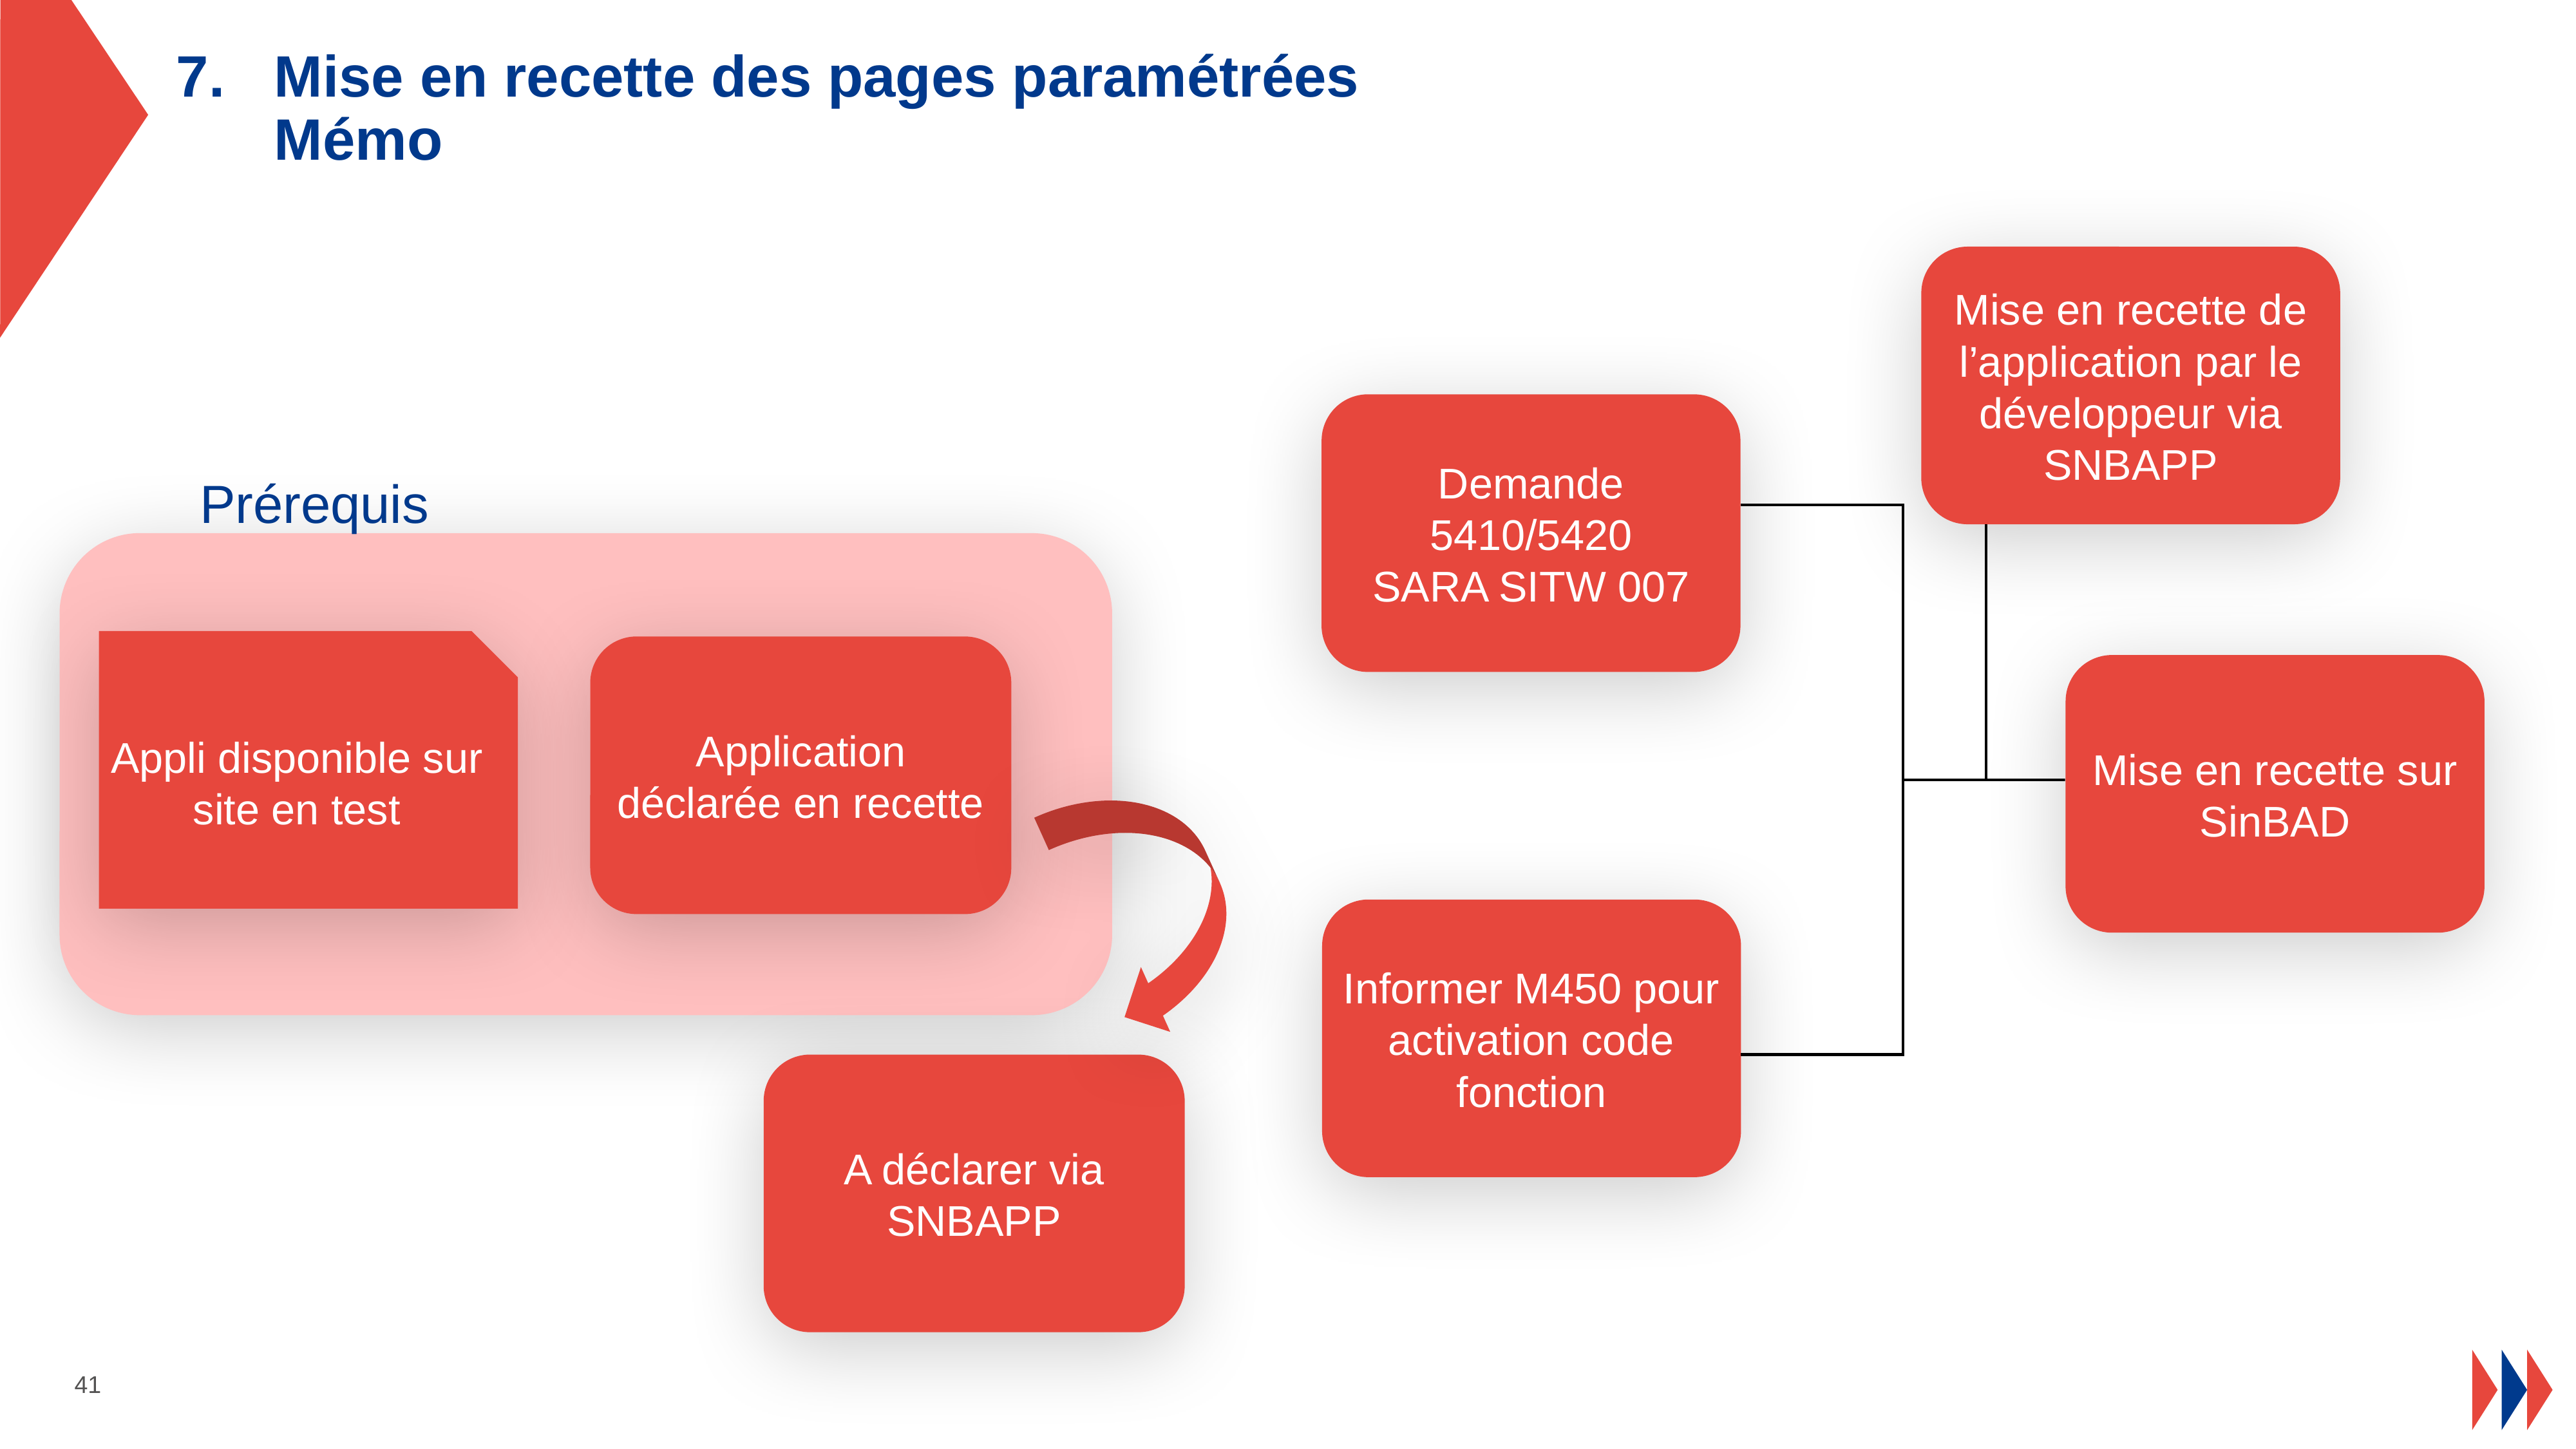

Mise en recette des pages paramétrées
Mémo
Mise en recette de l’application par le développeur via SNBAPP

Prérequis
Demande 5410/5420
SARA SITW 007

Appli disponible sur site en test
Application déclarée en recette
Mise en recette sur SinBAD

Informer M450 pour activation code fonction
A déclarer via SNBAPP
41